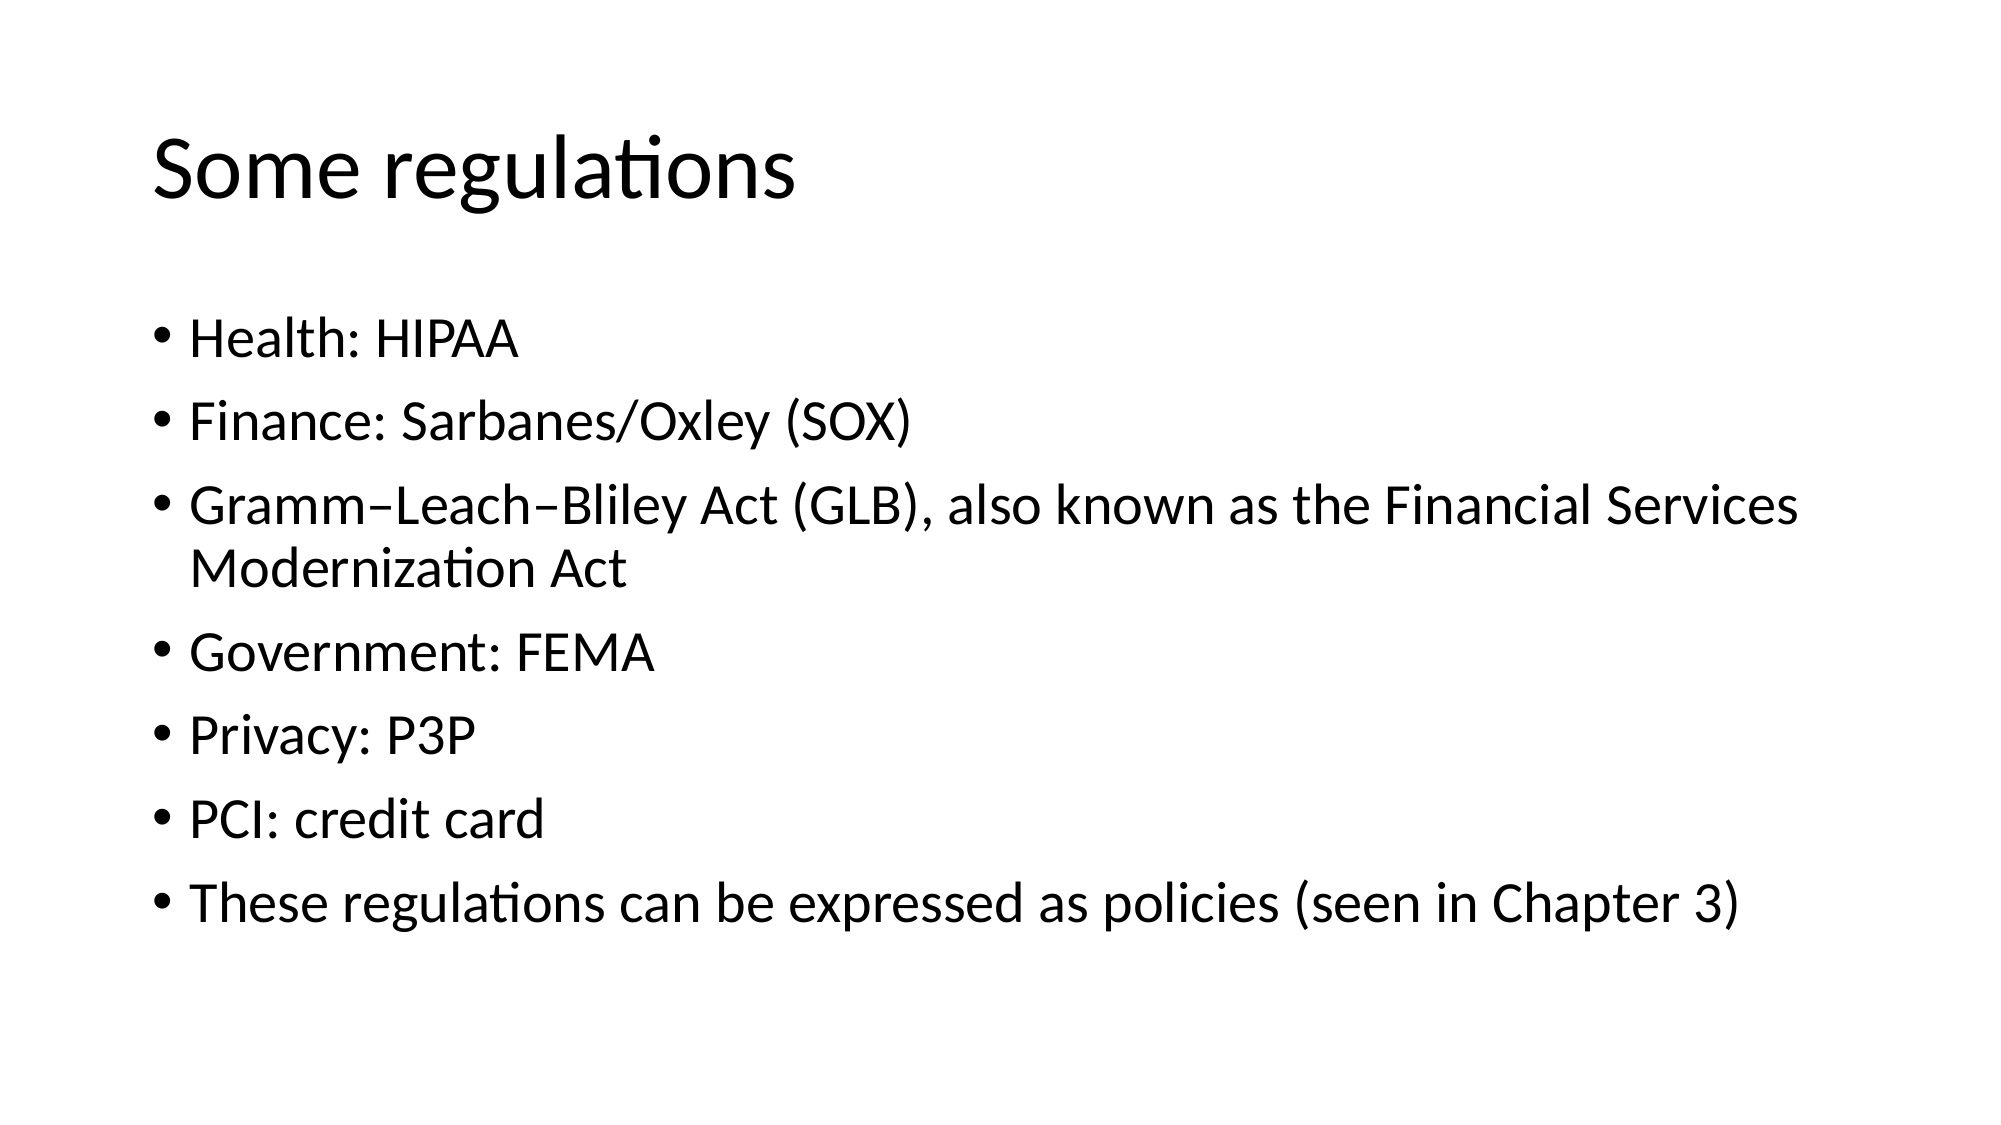

# Some regulations
Health: HIPAA
Finance: Sarbanes/Oxley (SOX)
Gramm–Leach–Bliley Act (GLB), also known as the Financial Services Modernization Act
Government: FEMA
Privacy: P3P
PCI: credit card
These regulations can be expressed as policies (seen in Chapter 3)